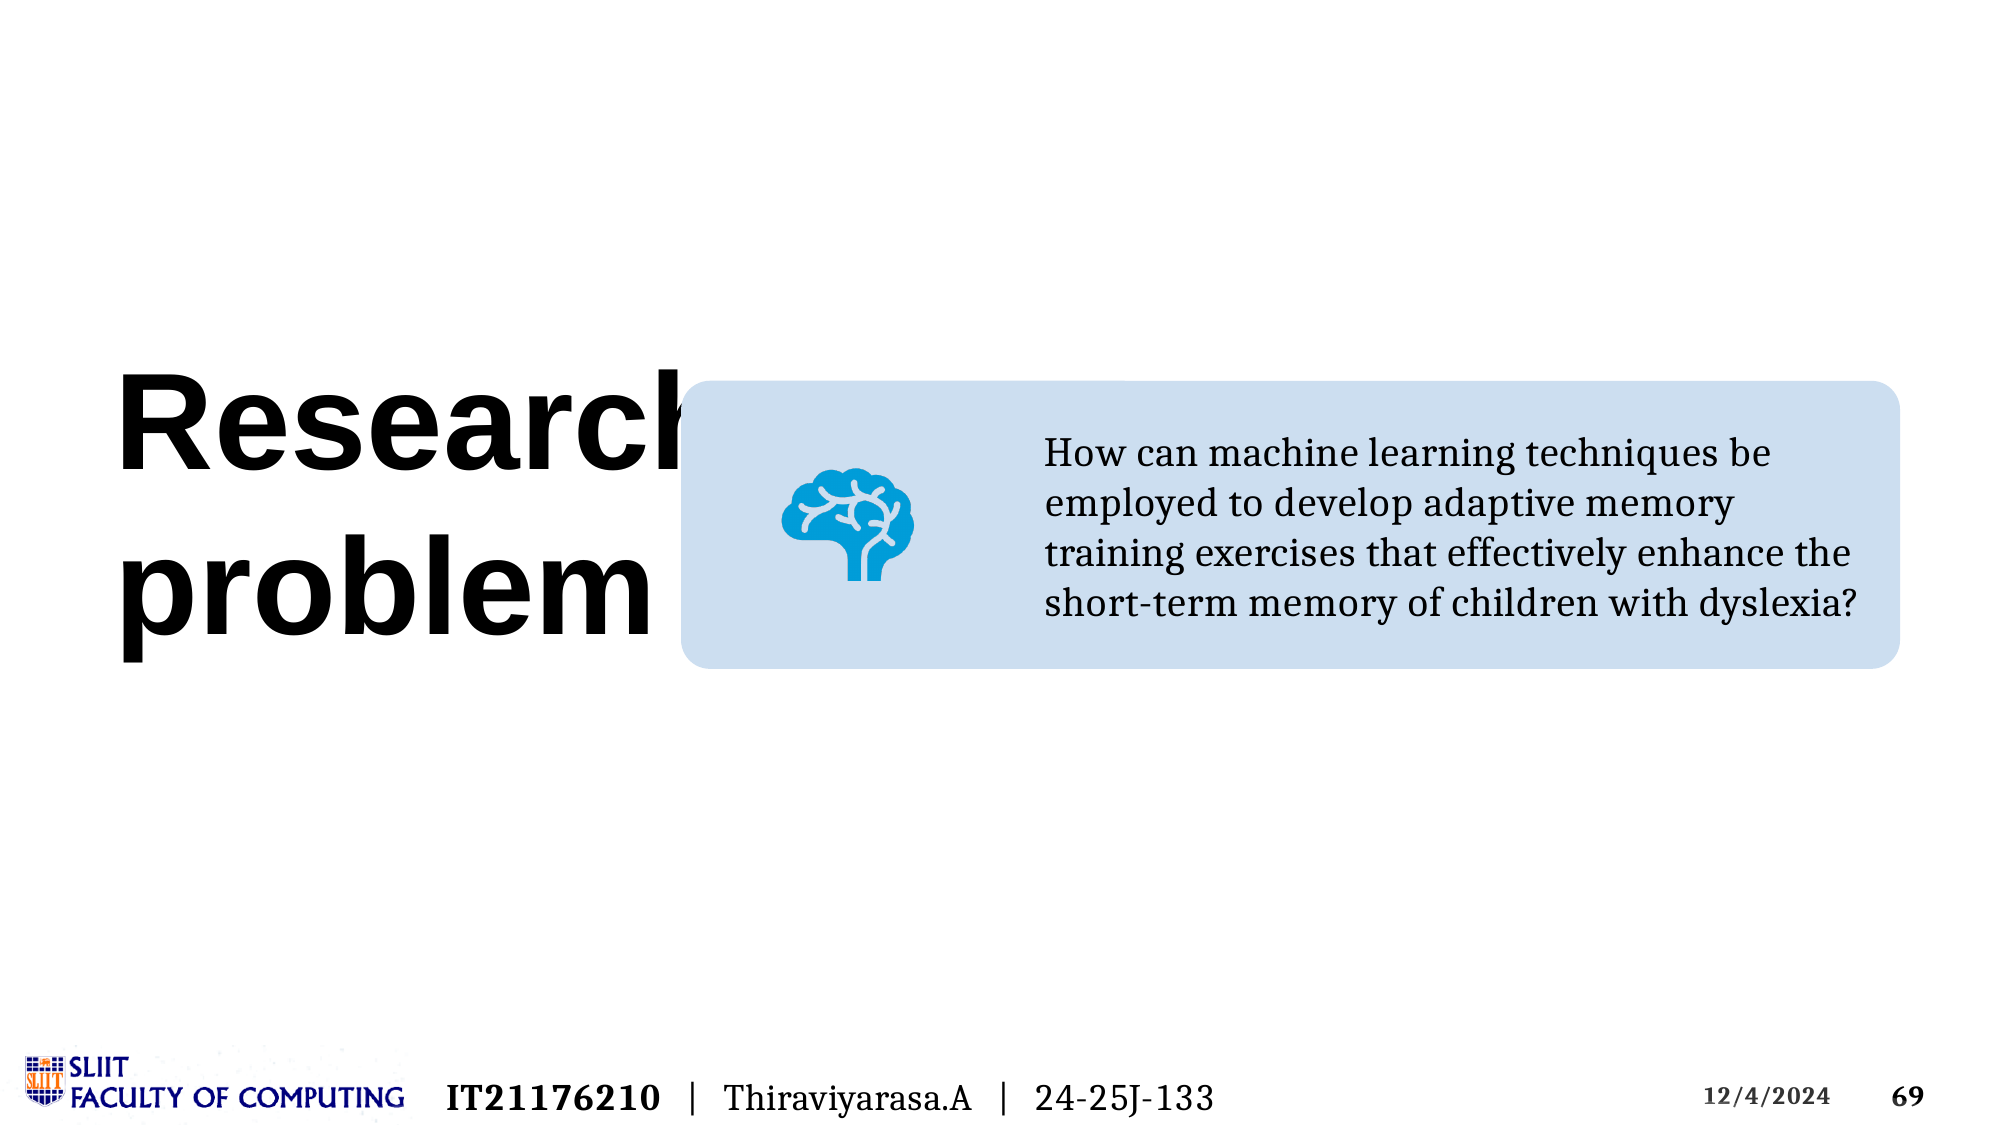

# Research problem
How can machine learning techniques be employed to develop adaptive memory training exercises that effectively enhance the short-term memory of children with dyslexia?
IT21176210   |   Thiraviyarasa.A   |   24-25J-133